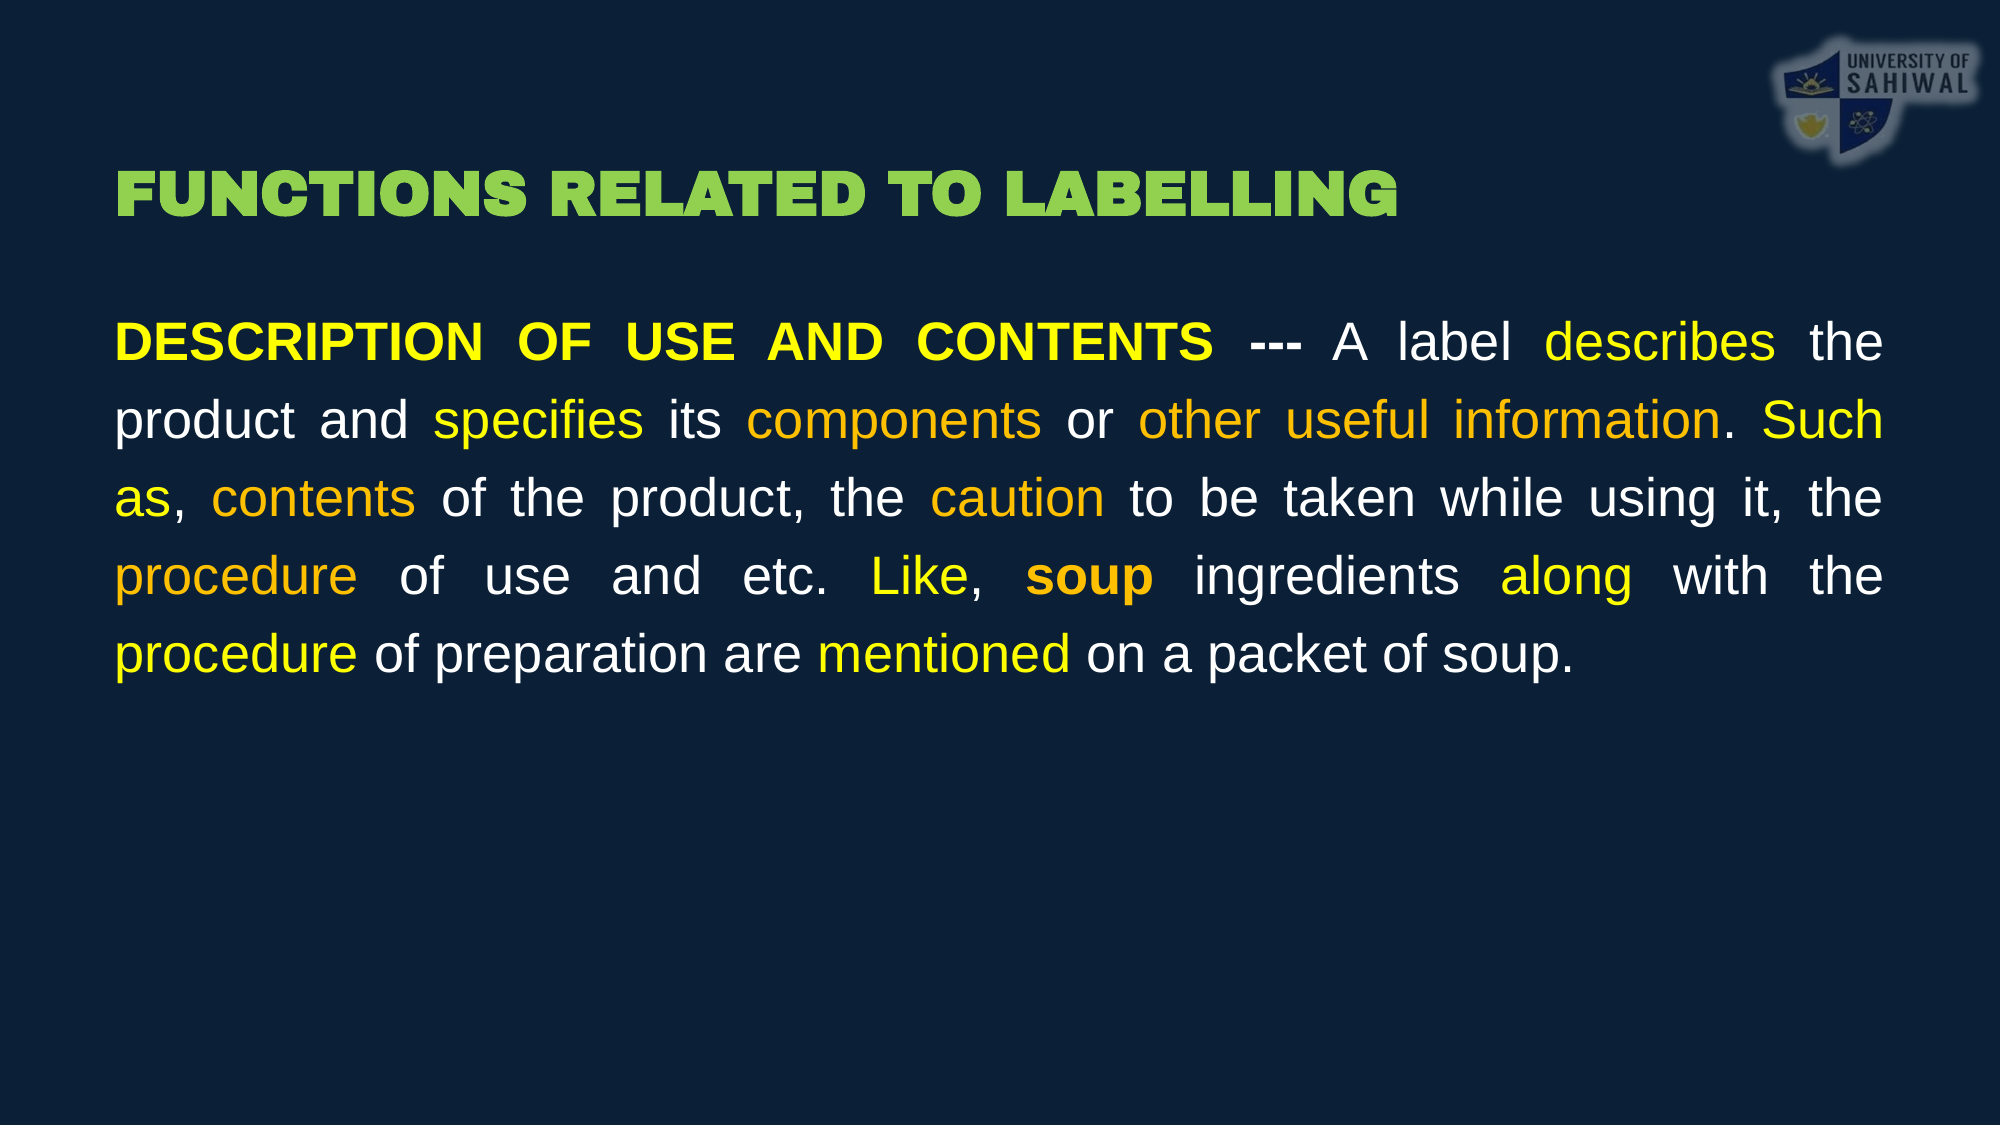

FUNCTIONS RELATED TO LABELLING

DESCRIPTION OF USE AND CONTENTS --- A label describes the product and specifies its components or other useful information. Such as, contents of the product, the caution to be taken while using it, the procedure of use and etc. Like, soup ingredients along with the procedure of preparation are mentioned on a packet of soup.